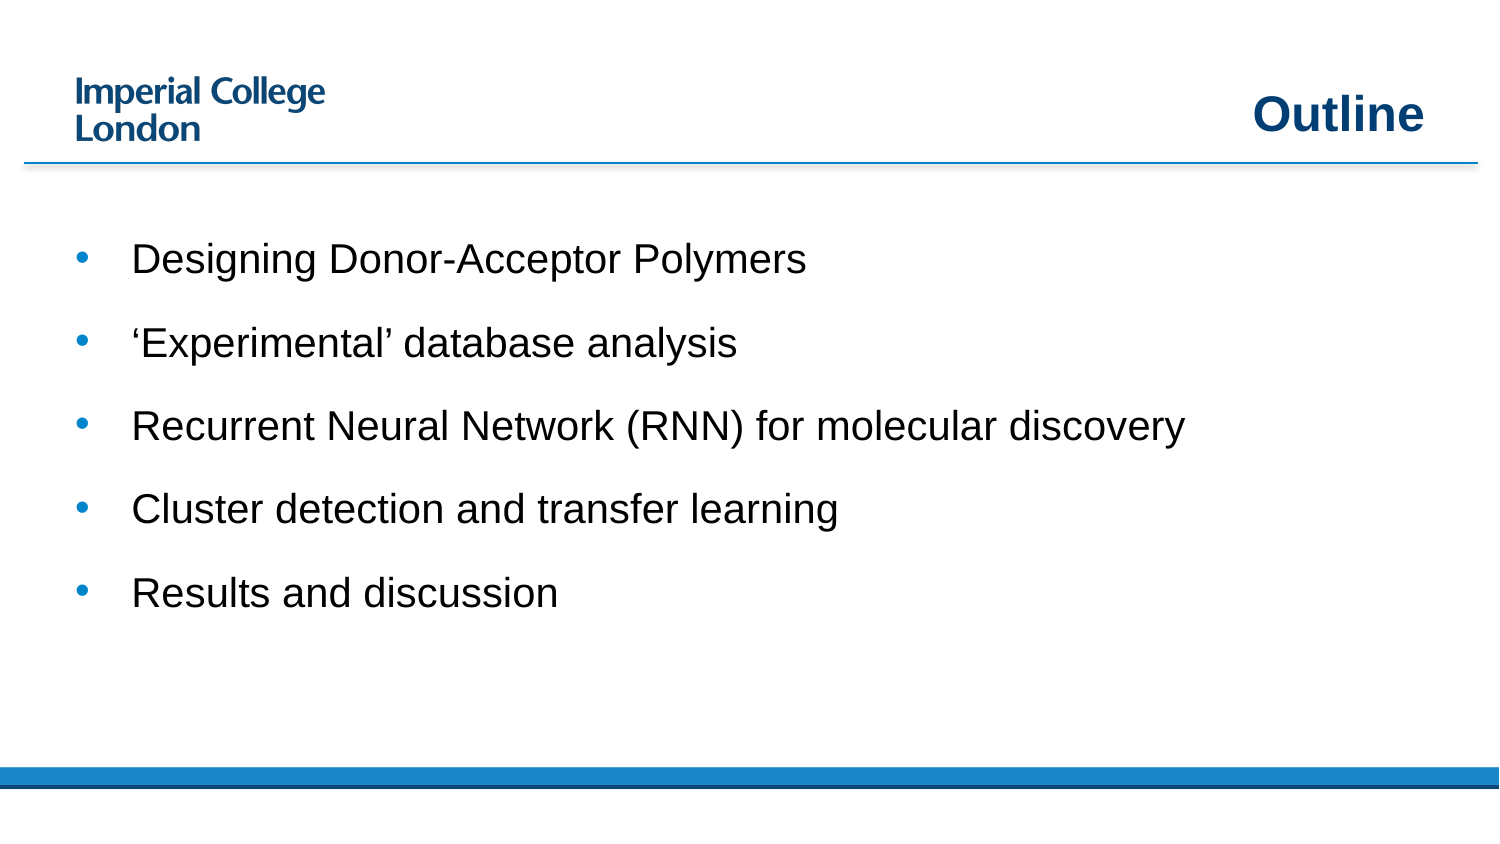

Outline
Designing Donor-Acceptor Polymers
‘Experimental’ database analysis
Recurrent Neural Network (RNN) for molecular discovery
Cluster detection and transfer learning
Results and discussion